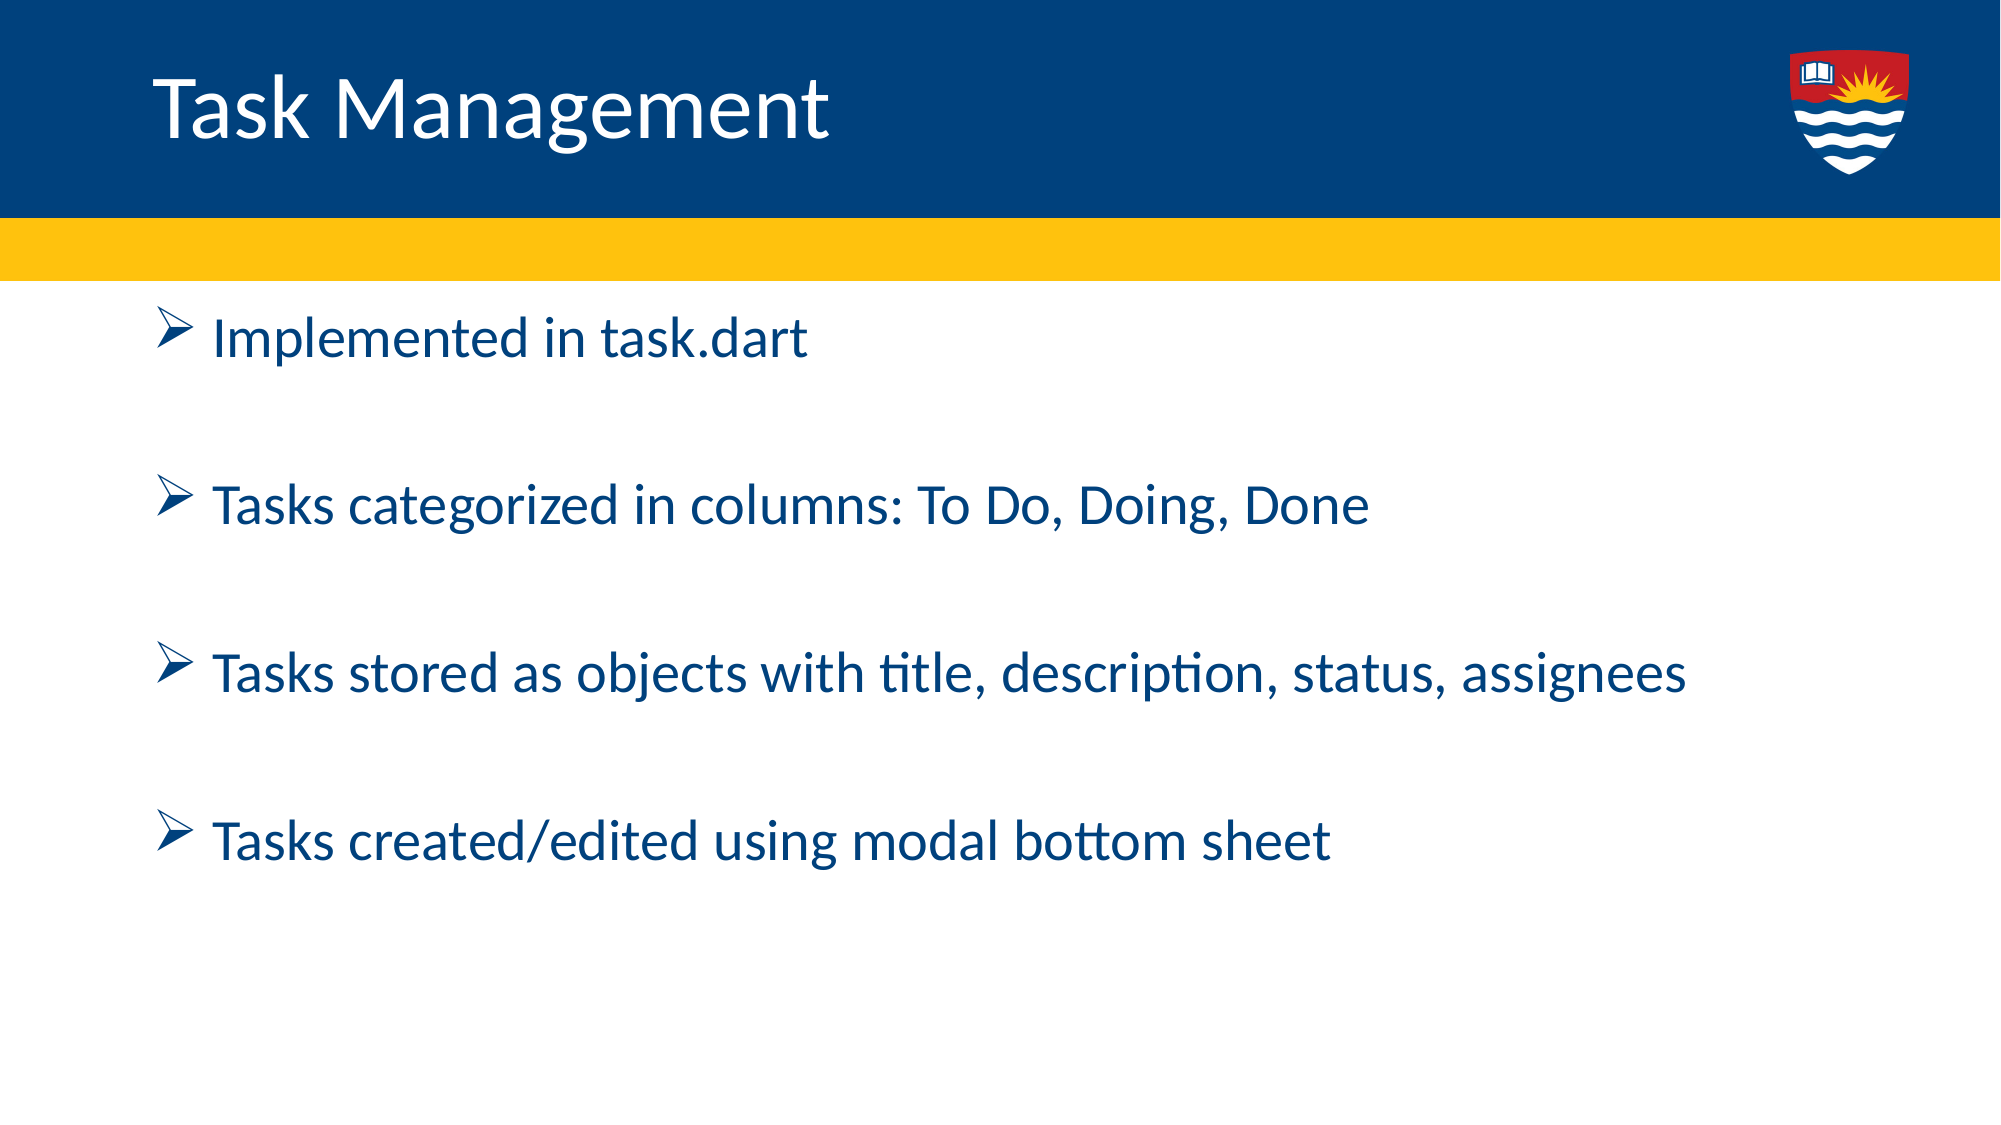

# Task Management
 Implemented in task.dart

 Tasks categorized in columns: To Do, Doing, Done

 Tasks stored as objects with title, description, status, assignees

 Tasks created/edited using modal bottom sheet

12